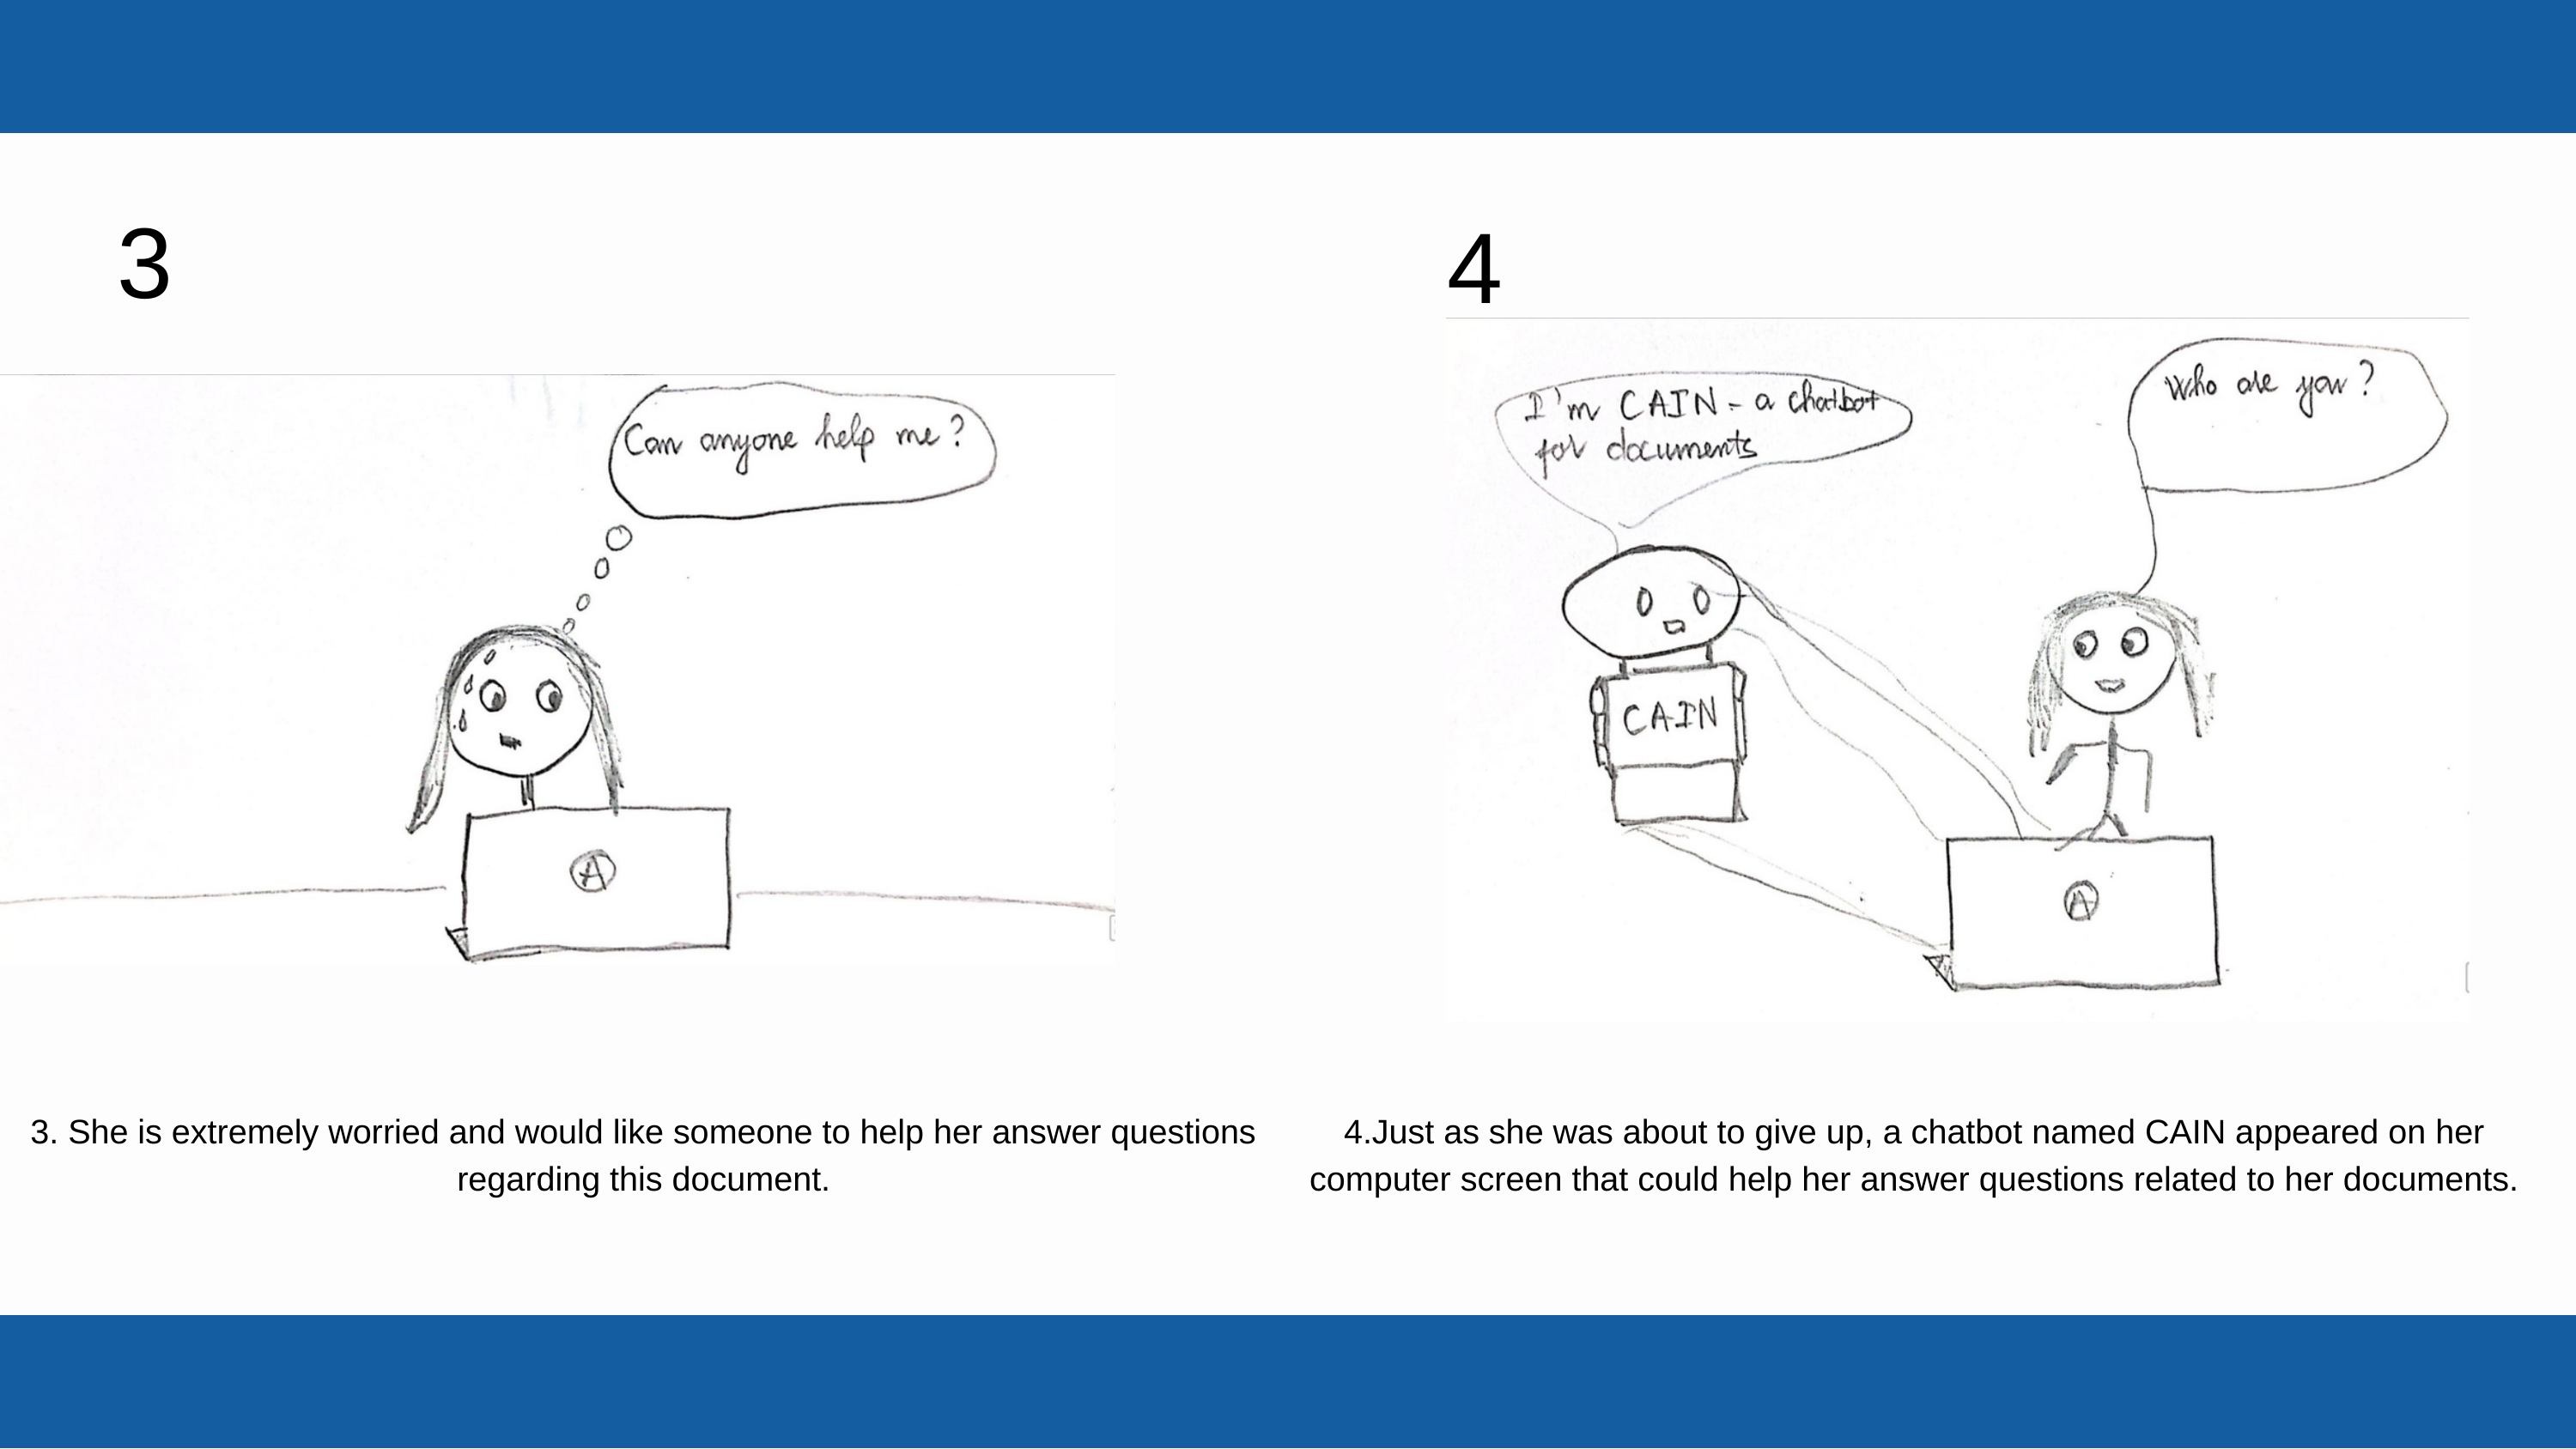

3
4

3. She is extremely worried and would like someone to help her answer questions regarding this document.

4.Just as she was about to give up, a chatbot named CAIN appeared on her computer screen that could help her answer questions related to her documents.